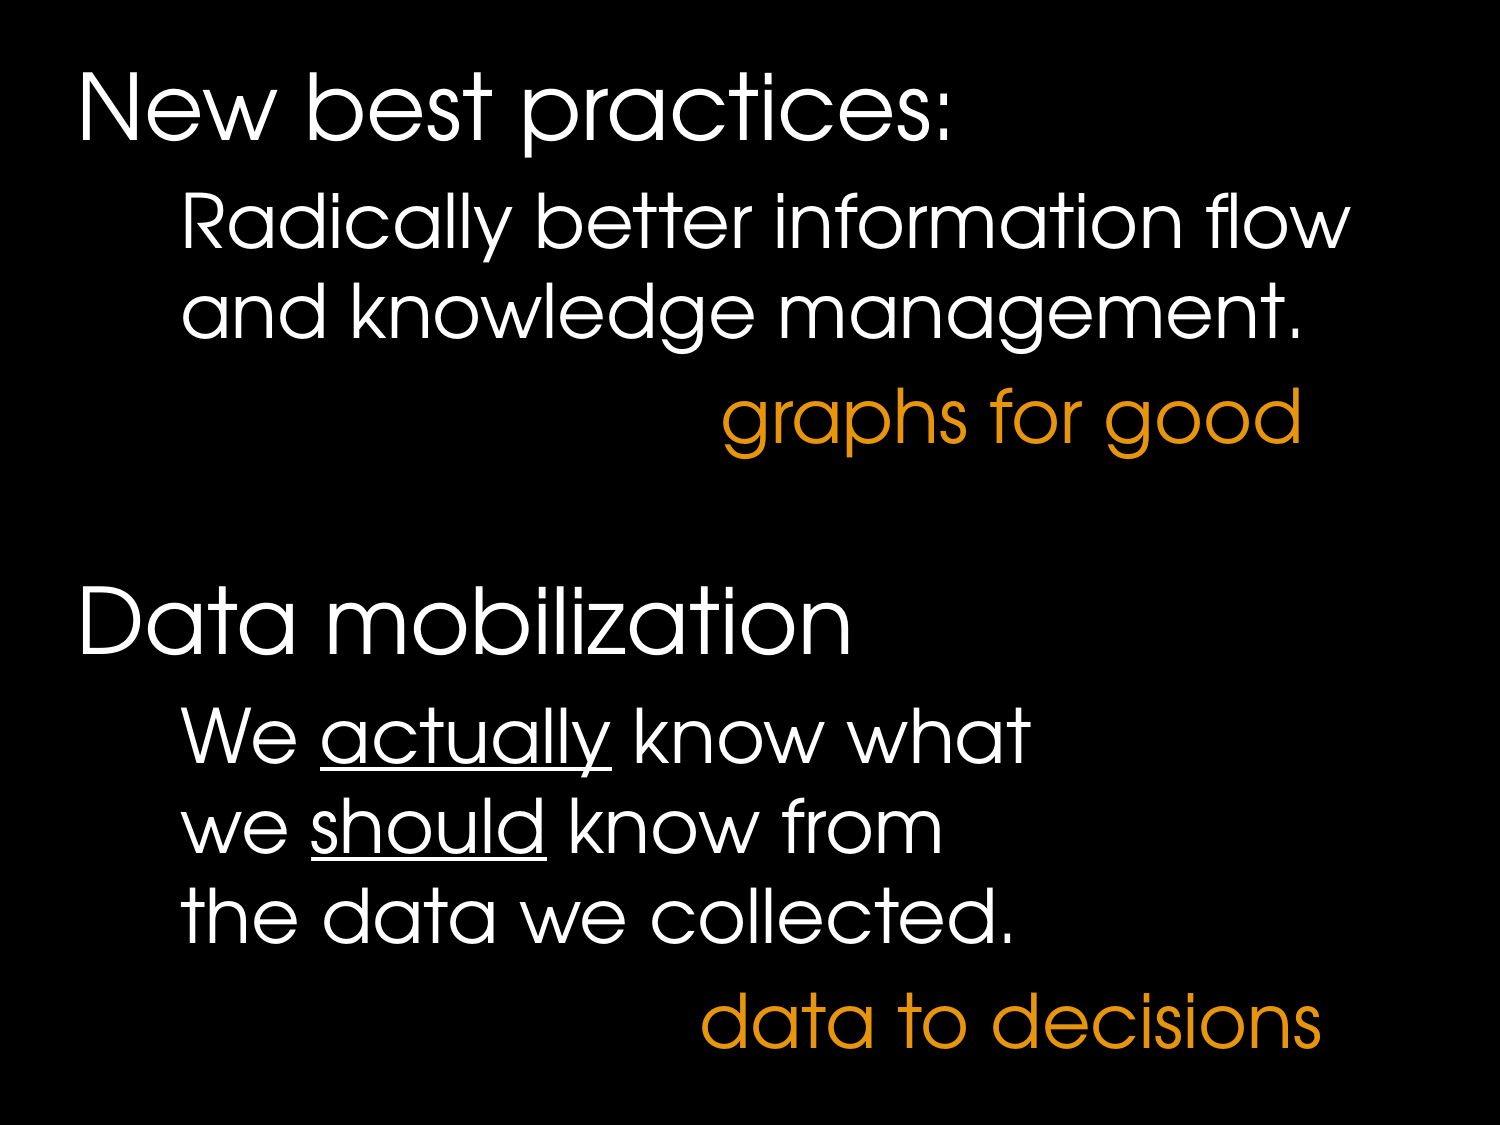

#
New best practices:
     Radically better information flow
     and knowledge management.
                               graphs for good

Data mobilization
     We actually know what
     we should know from
     the data we collected.
                              data to decisions